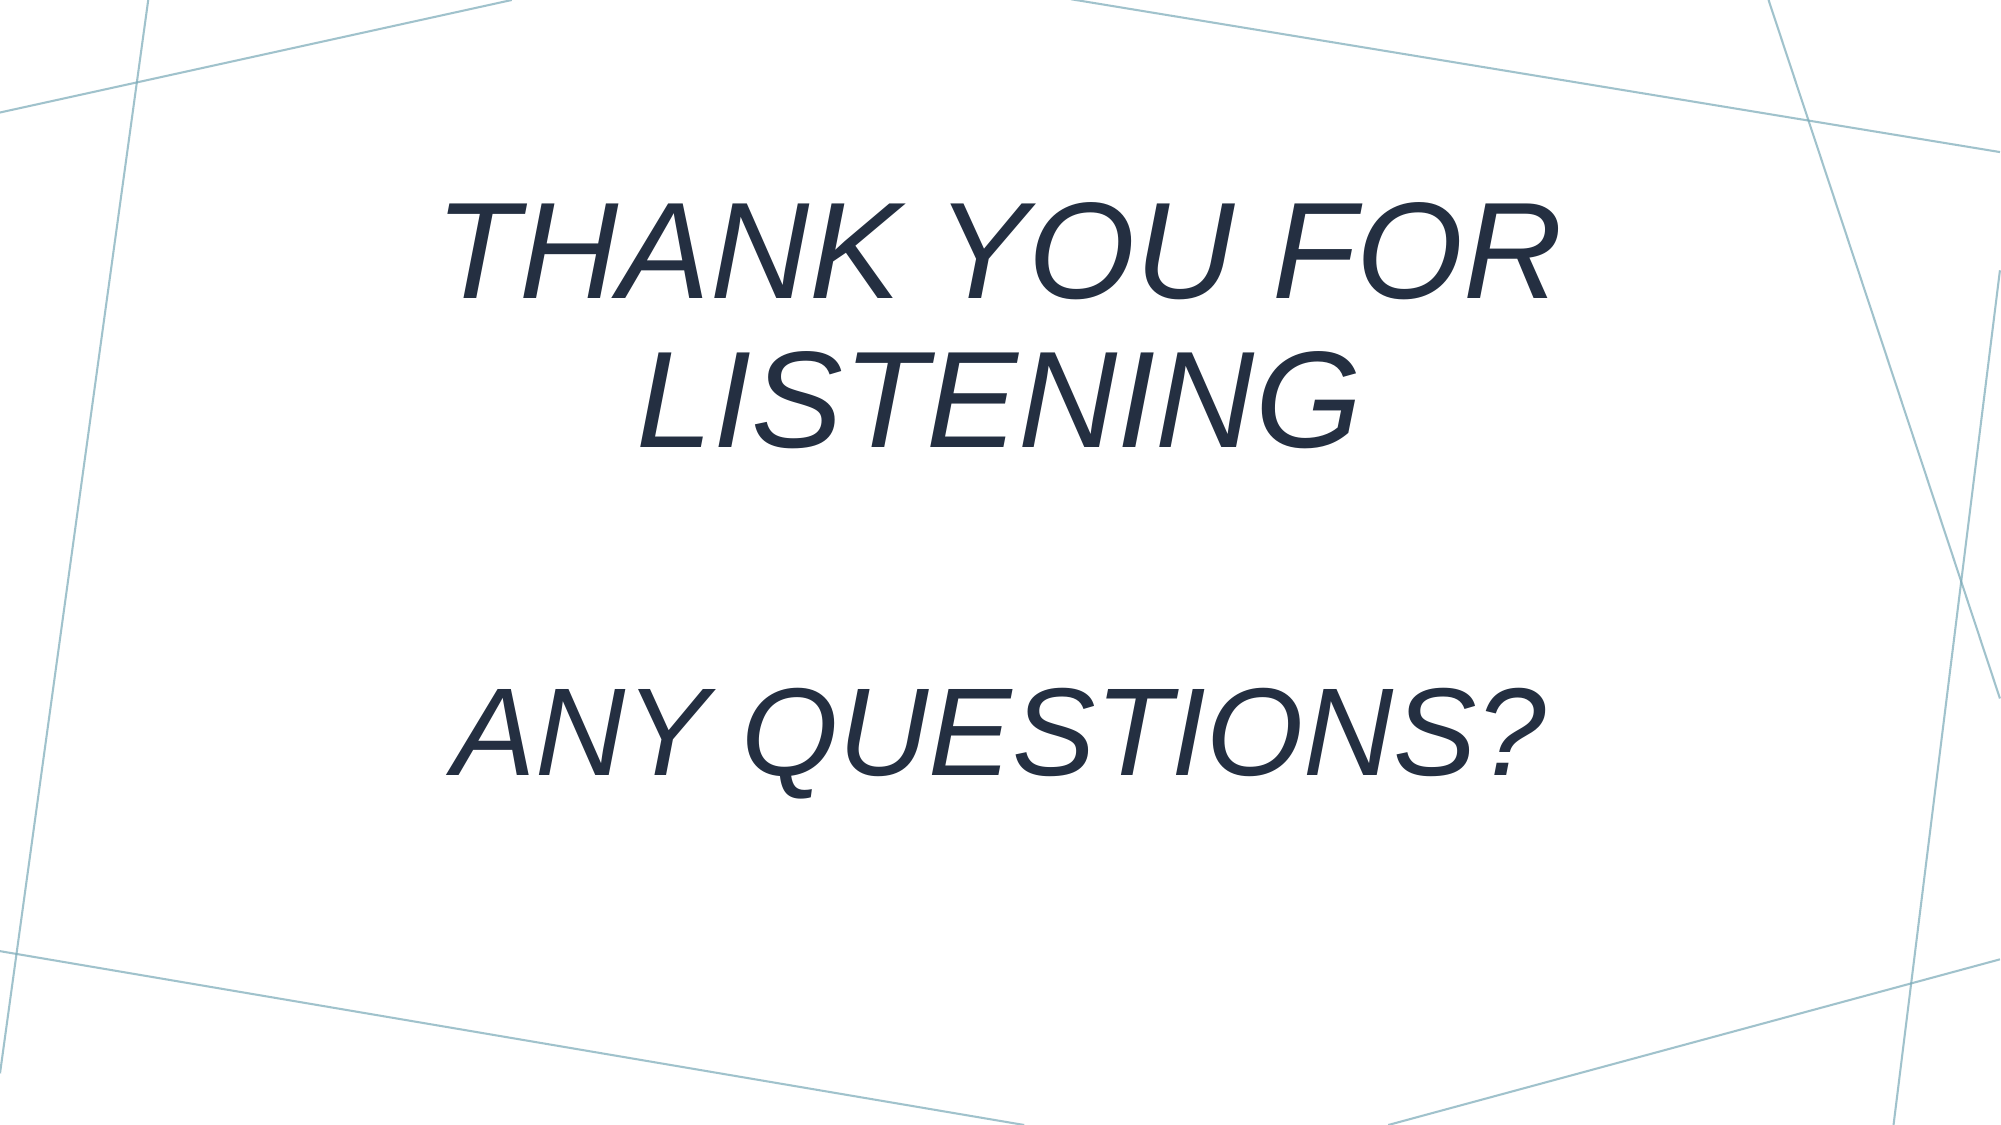

# Thank You for Listening
Any Questions?